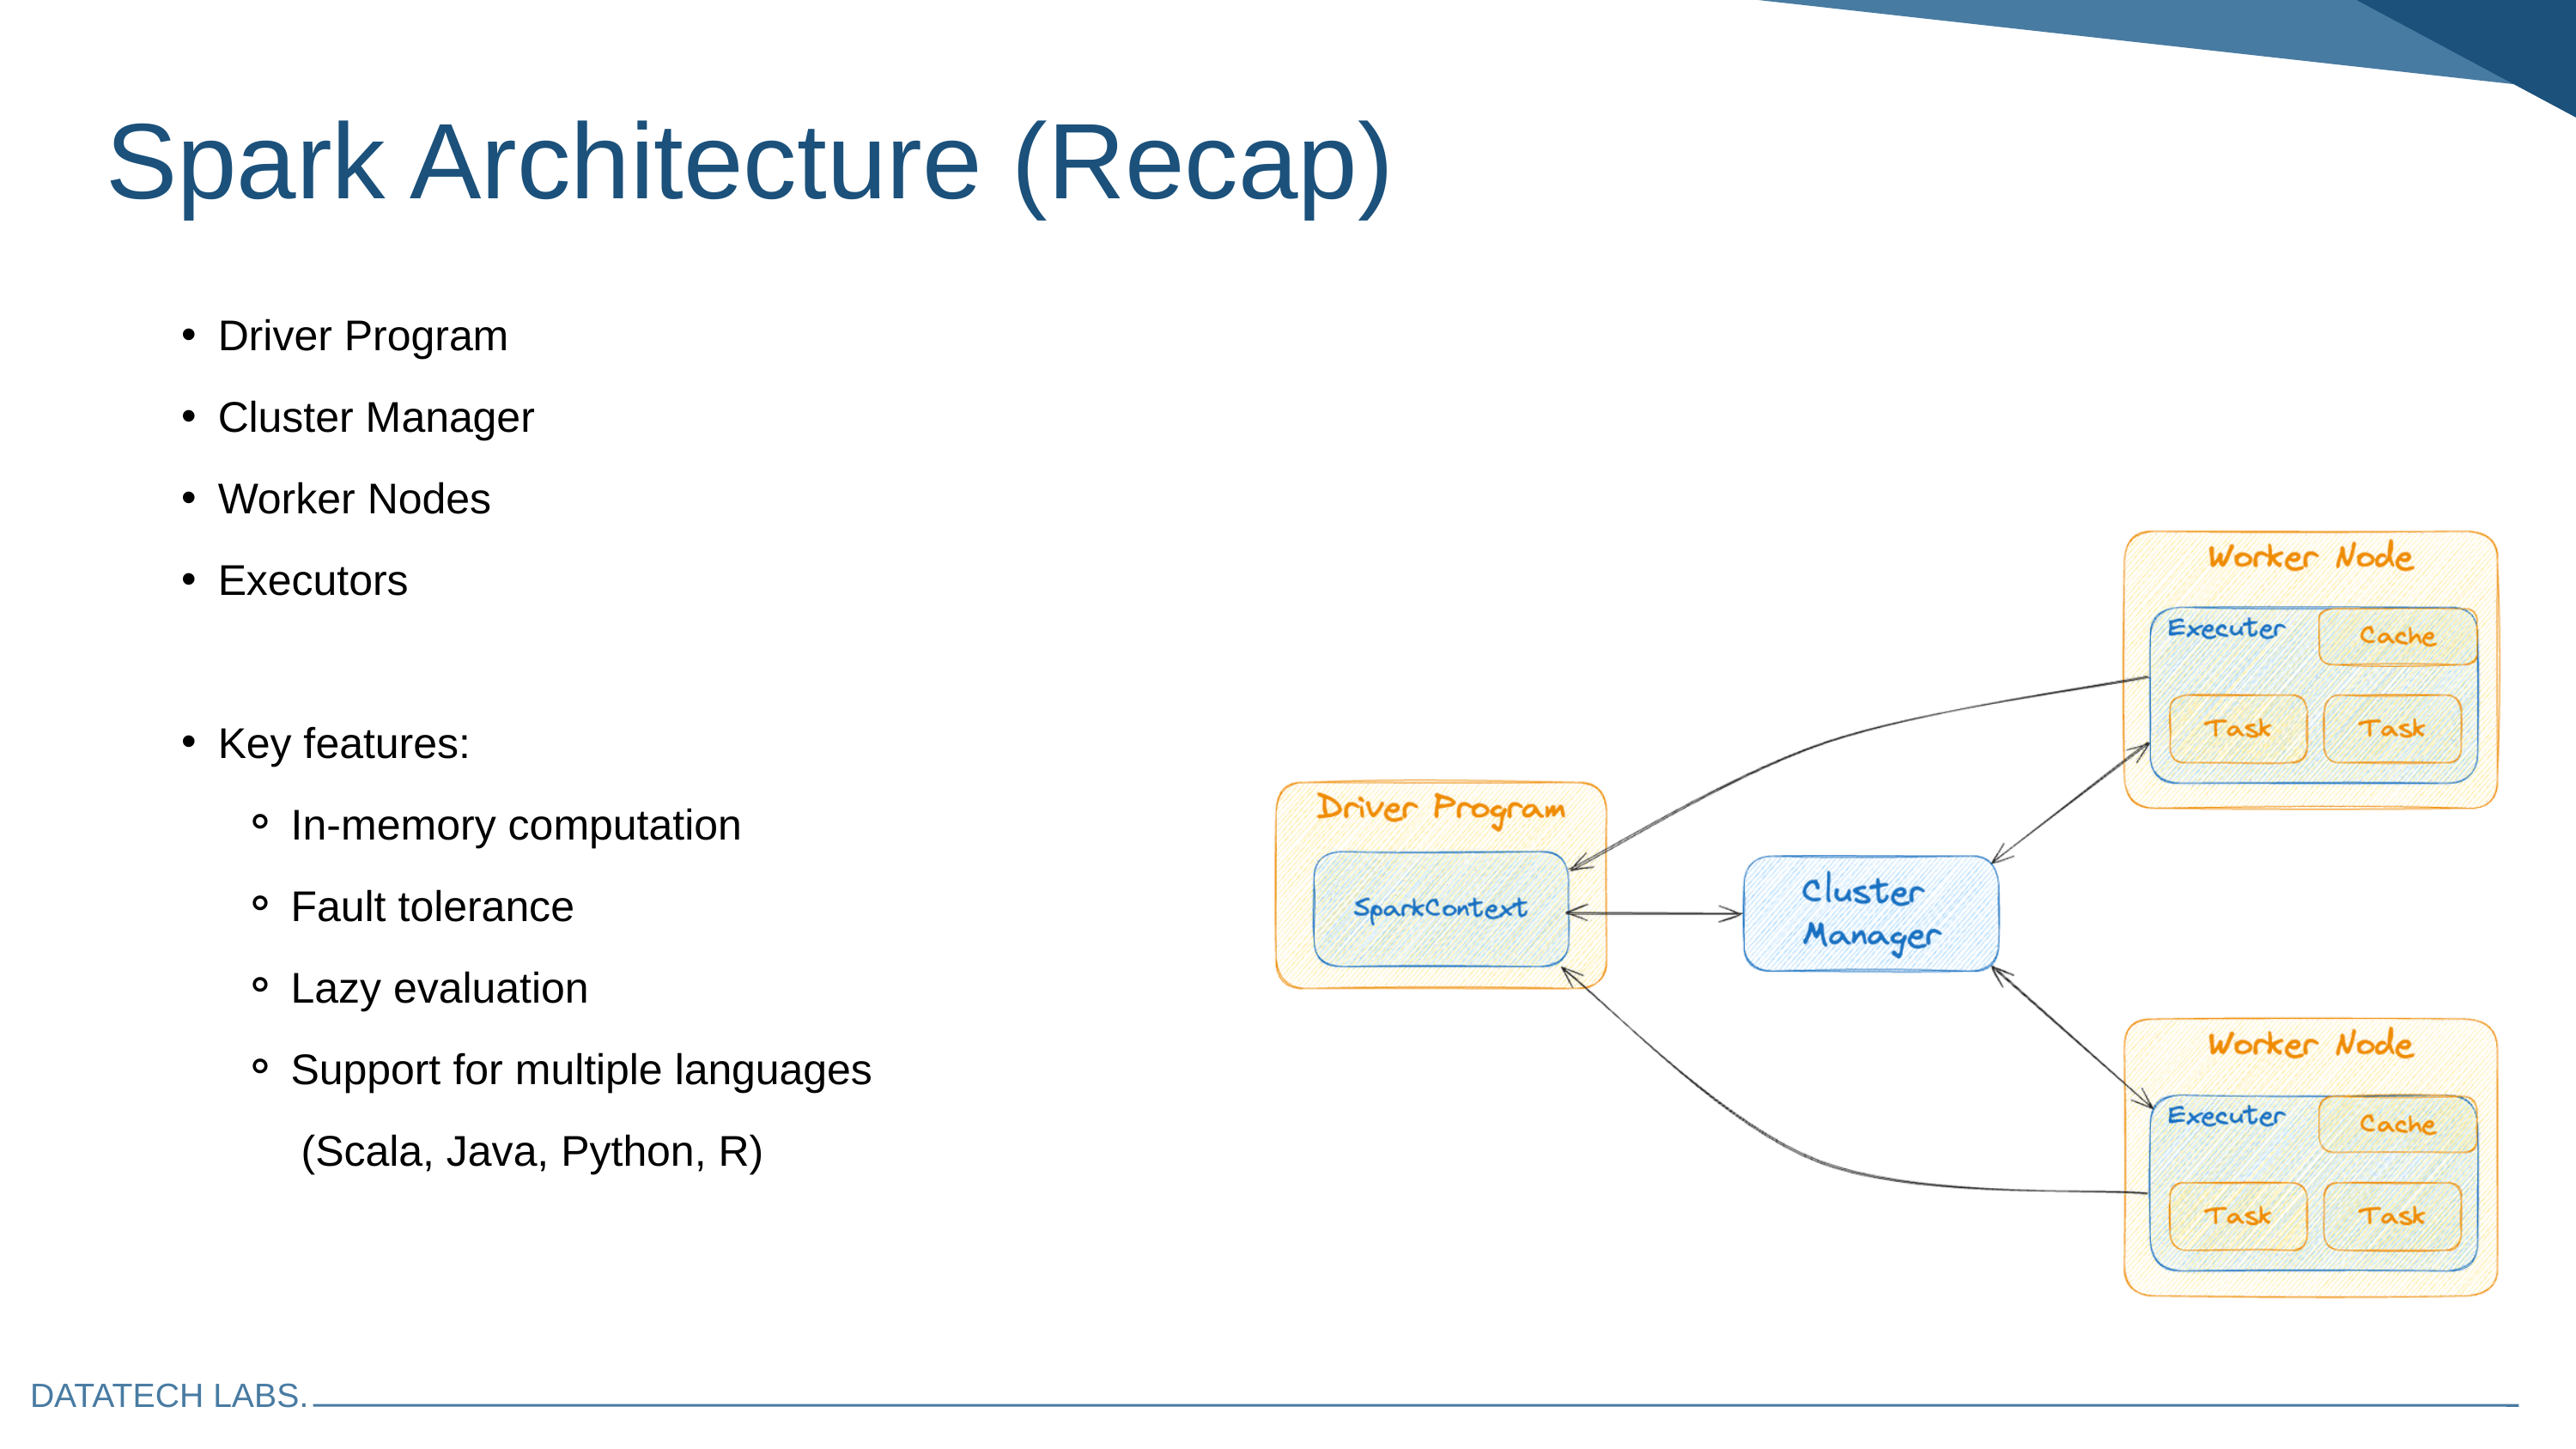

Spark Architecture (Recap)
Driver Program
Cluster Manager
Worker Nodes
Executors

Key features:
In-memory computation
Fault tolerance
Lazy evaluation
Support for multiple languages
             (Scala, Java, Python, R)

DATATECH LABS.